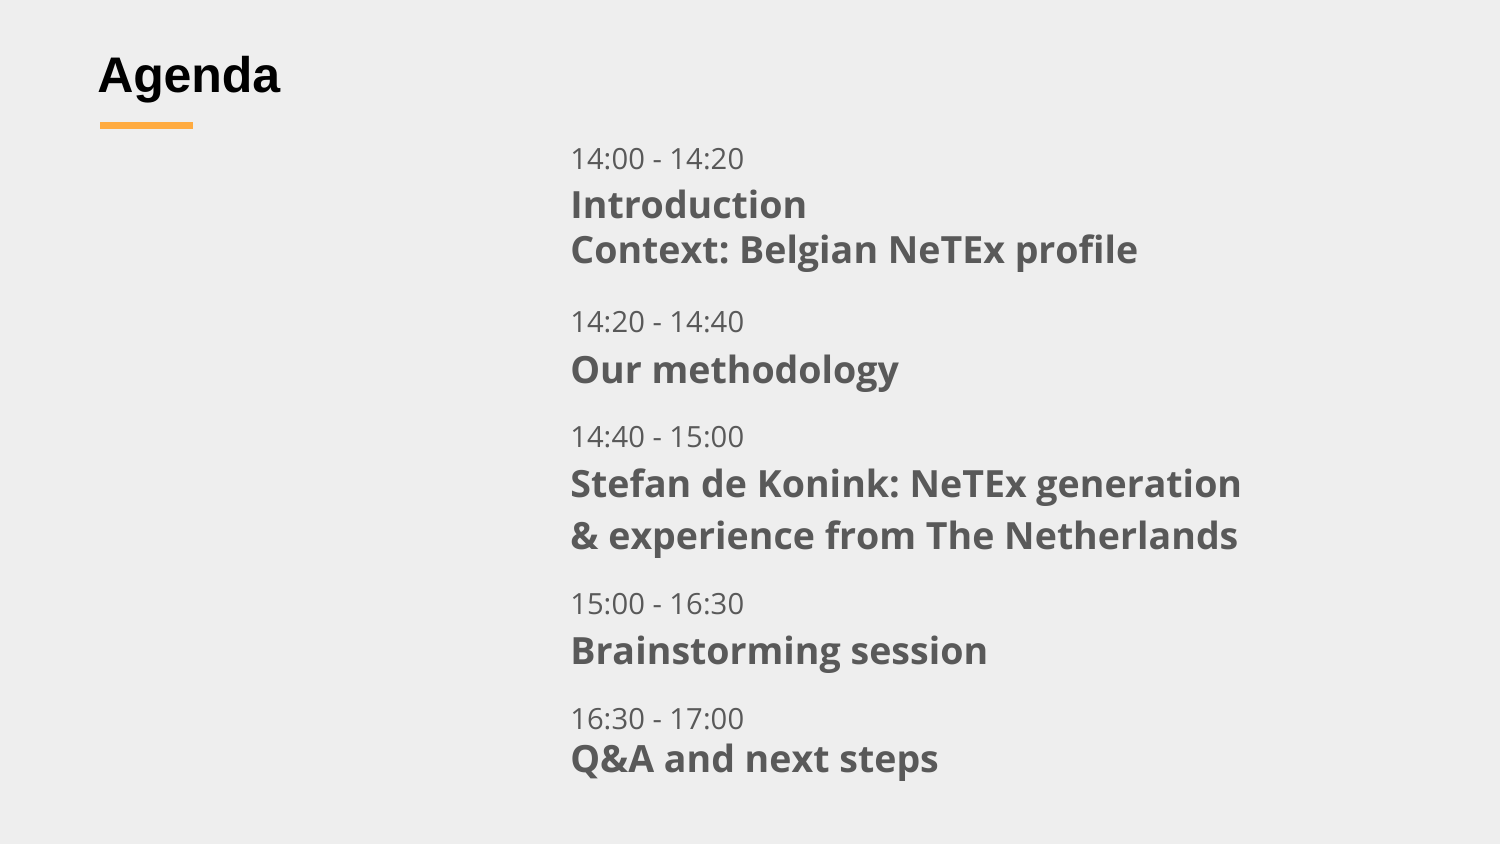

Agenda

14:00 - 14:20
Introduction
Context: Belgian NeTEx profile

14:20 - 14:40
Our methodology

14:40 - 15:00
Stefan de Konink: NeTEx generation
& experience from The Netherlands

15:00 - 16:30
Brainstorming session

16:30 - 17:00
Q&A and next steps